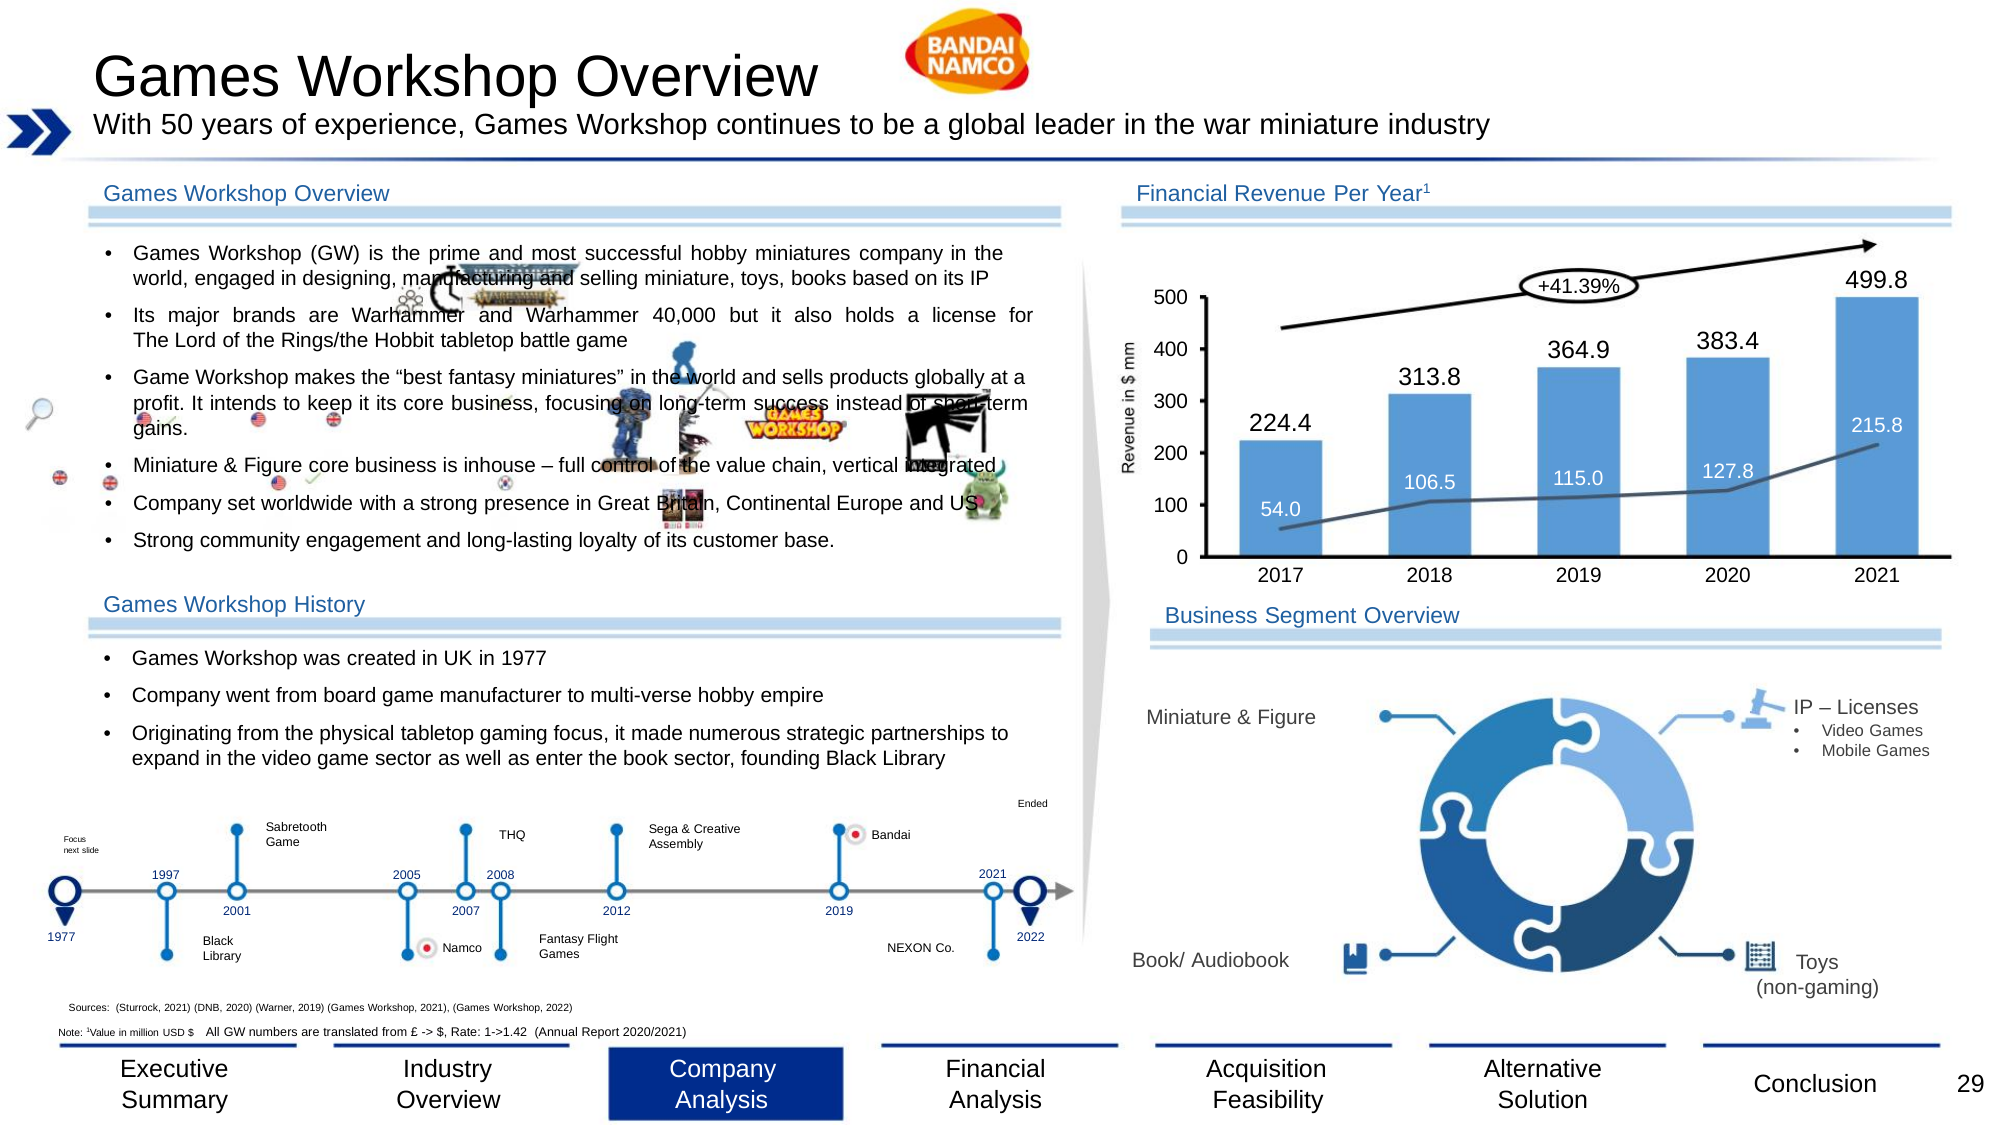

Games Workshop Overview
With 50 years of experience, Games Workshop continues to be a global leader in the war miniature industry
Games Workshop Overview
Financial Revenue Per Year1
•
•
•
Games Workshop (GW) is the prime and most successful hobby miniatures company in the
world, engaged in designing, manufacturing and selling miniature, toys, books based on its IP
499.8
+41.39%
500
400
Its major brands are Warhammer and Warhammer 40,000 but it also holds a license for
The Lord of the Rings/the Hobbit tabletop battle game
383.4
364.9
313.8
Game Workshop makes the “best fantasy miniatures” in the world and sells products globally at a
profit. It intends to keep it its core business, focusing on long-term success instead of short-term
gains.
300
200
100
0
224.4
215.8
•
•
•
Miniature & Figure core business is inhouse – full control of the value chain, vertical integrated
Company set worldwide with a strong presence in Great Britain, Continental Europe and US
Strong community engagement and long-lasting loyalty of its customer base.
127.8
2020
115.0
2019
106.5
2018
54.0
2017
2021
Games Workshop History
Business Segment Overview
•
•
•
Games Workshop was created in UK in 1977
Company went from board game manufacturer to multi-verse hobby empire
IP – Licenses
Miniature & Figure
•
•
Video Games
Mobile Games
Originating from the physical tabletop gaming focus, it made numerous strategic partnerships to
expand in the video game sector as well as enter the book sector, founding Black Library
Ended
Sabretooth
Game
Sega & Creative
Assembly
THQ
Bandai
Focus
next slide
2021
2005
2008
1997
2019
2001
2007
2012
1977
2022
Fantasy Flight
Games
Black
Library
NEXON Co.
Namco
Book/ Audiobook
Toys
(non-gaming)
Sources: (Sturrock, 2021) (DNB, 2020) (Warner, 2019) (Games Workshop, 2021), (Games Workshop, 2022)
Note: 1Value in million USD $ All GW numbers are translated from £ -> $, Rate: 1->1.42 (Annual Report 2020/2021)
Executive
Summary
Industry
Overview
Company
Analysis
Financial
Analysis
Acquisition
Feasibility
Alternative
Solution
Conclusion
29